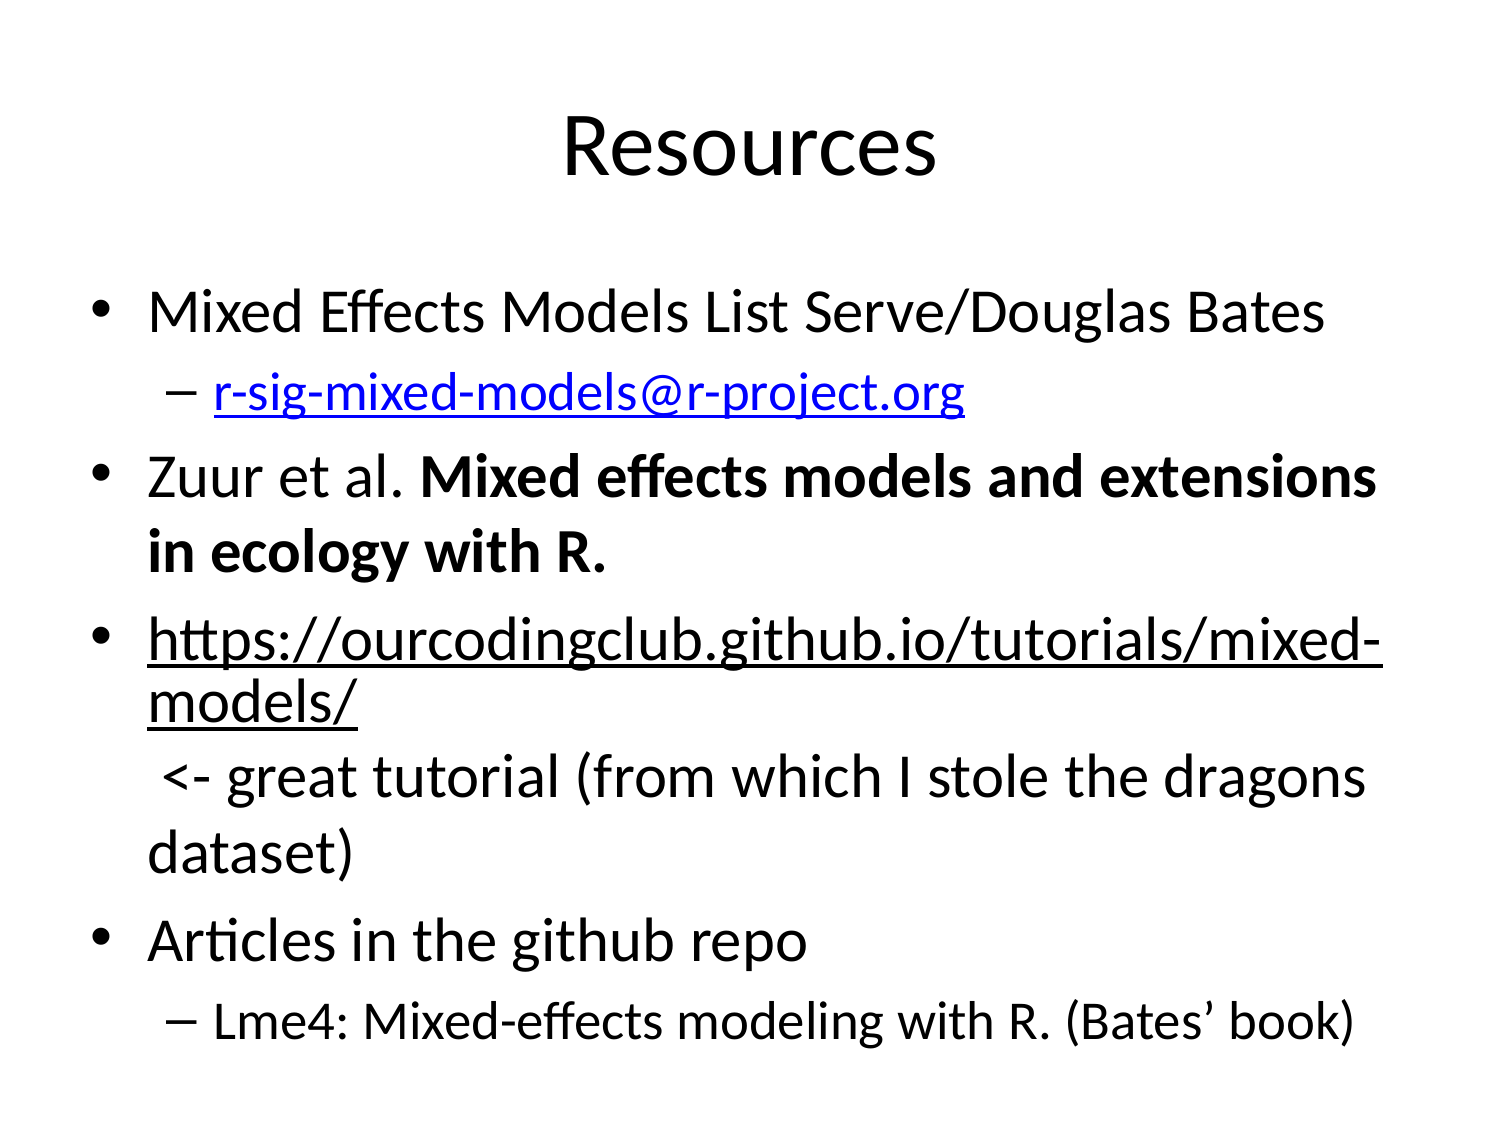

# Resources
Mixed Effects Models List Serve/Douglas Bates
r-sig-mixed-models@r-project.org
Zuur et al. Mixed effects models and extensions in ecology with R.
https://ourcodingclub.github.io/tutorials/mixed-models/ <- great tutorial (from which I stole the dragons dataset)
Articles in the github repo
Lme4: Mixed-effects modeling with R. (Bates’ book)